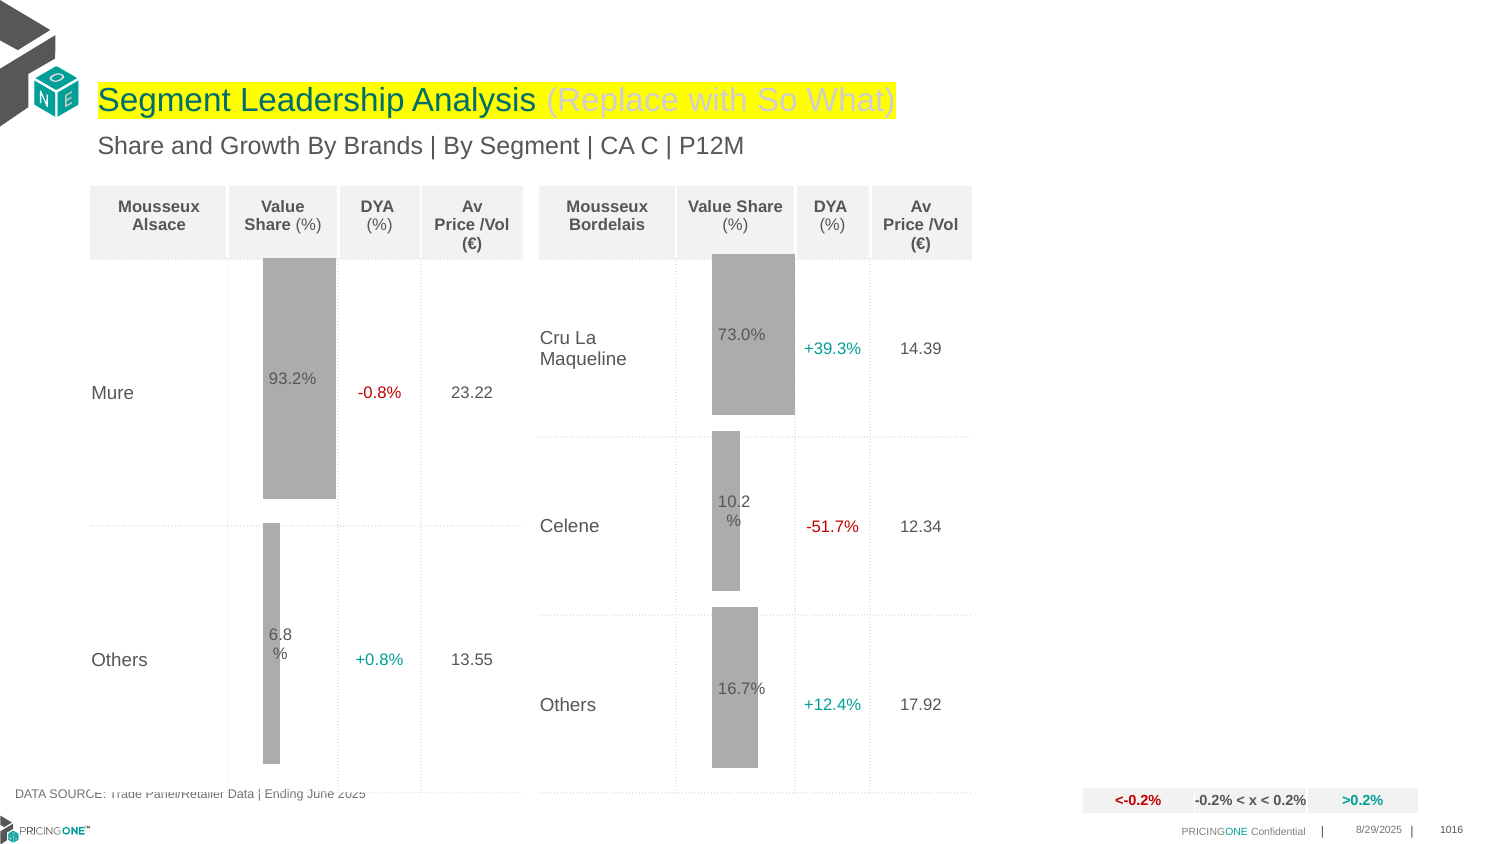

# Segment Leadership Analysis (Replace with So What)
Share and Growth By Brands | By Segment | CA C | P12M
| Mousseux Alsace | Value Share (%) | DYA (%) | Av Price /Vol (€) |
| --- | --- | --- | --- |
| Mure |  | -0.8% | 23.22 |
| Others |  | +0.8% | 13.55 |
| Mousseux Bordelais | Value Share (%) | DYA (%) | Av Price /Vol (€) |
| --- | --- | --- | --- |
| Cru La Maqueline |  | +39.3% | 14.39 |
| Celene |  | -51.7% | 12.34 |
| Others |  | +12.4% | 17.92 |

### Chart

| Category | Mousseux Bordelais | CA C |
|---|---|
| None | 0.7301346977132713 |

### Chart

| Category | Mousseux Alsace | CA C |
|---|---|
| None | 0.9318711227717431 |
DATA SOURCE: Trade Panel/Retailer Data | Ending June 2025
| <-0.2% | -0.2% < x < 0.2% | >0.2% |
| --- | --- | --- |

8/29/2025
1016